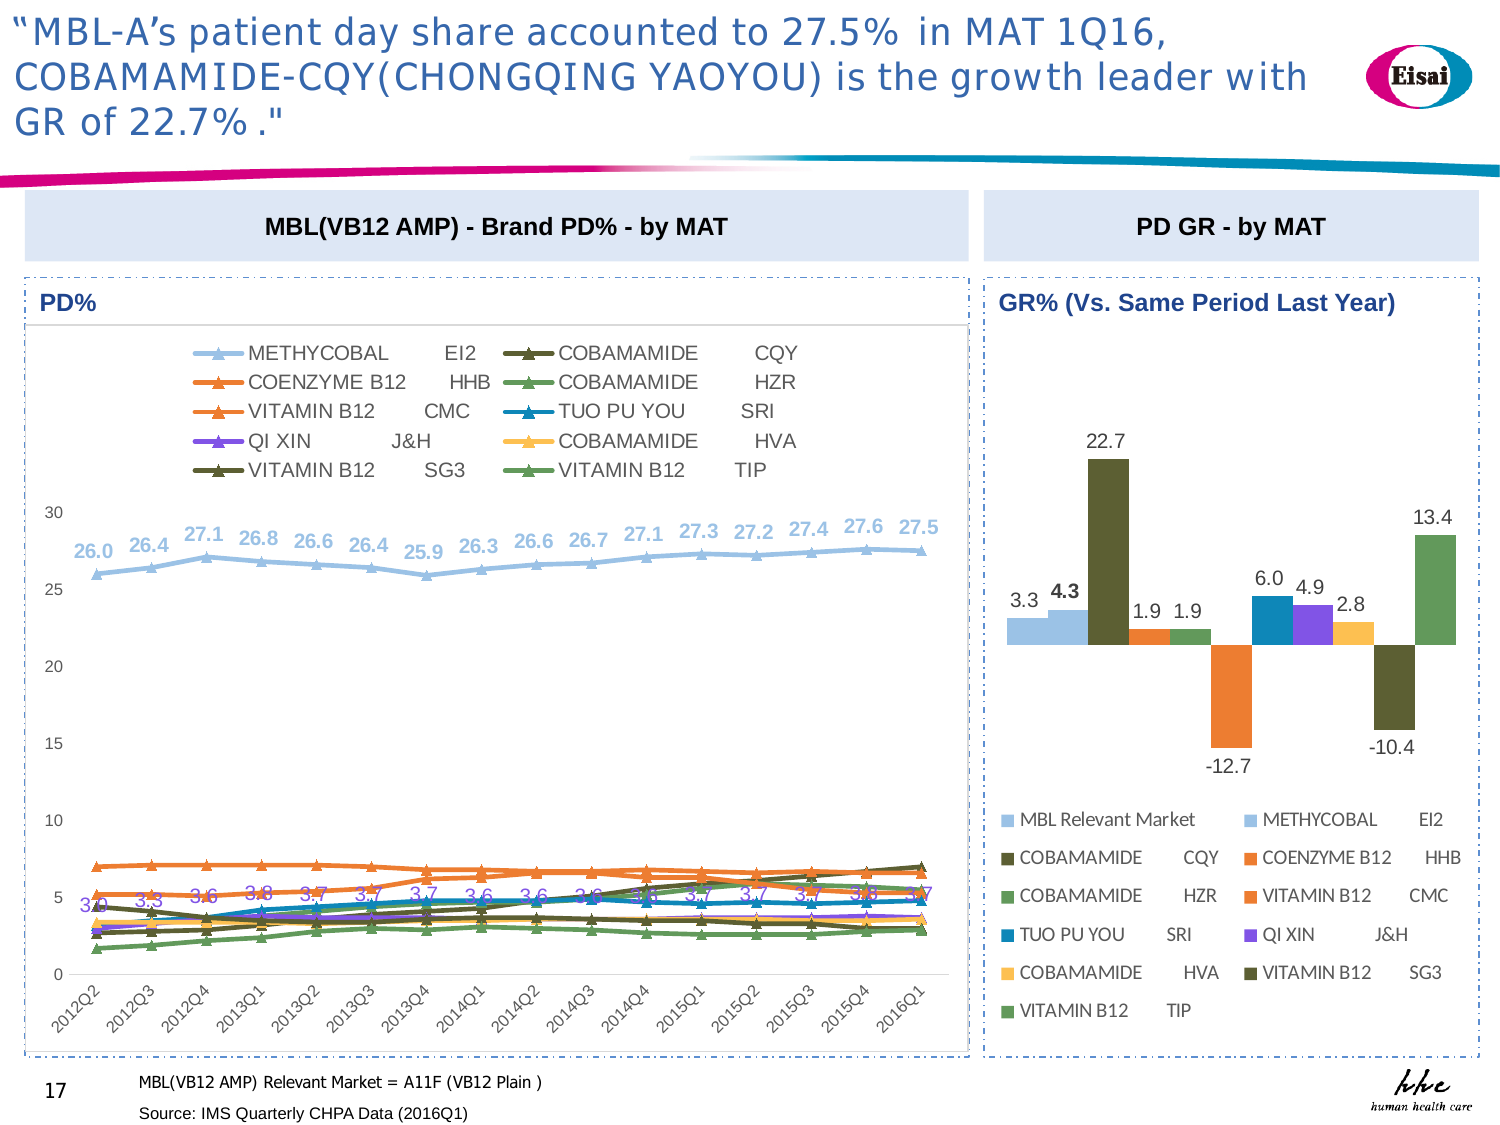

“MBL-A’s patient day share accounted to 27.5% in MAT 1Q16, COBAMAMIDE-CQY(CHONGQING YAOYOU) is the growth leader with GR of 22.7%."
MBL(VB12 AMP) - Brand PD% - by MAT
PD GR - by MAT

PD%
GR% (Vs. Same Period Last Year)

### Chart

| Category | METHYCOBAL         EI2 | COBAMAMIDE         CQY | COENZYME B12       HHB | COBAMAMIDE         HZR | VITAMIN B12        CMC | TUO PU YOU         SRI | QI XIN             J&H | COBAMAMIDE         HVA | VITAMIN B12        SG3 | VITAMIN B12        TIP |
|---|---|---|---|---|---|---|---|---|---|---|
| 2012Q2 | 26.0 | 2.7 | 7.0 | 3.2 | 5.2 | 3.2 | 3.0 | 3.4 | 4.4 | 1.7 |
| 2012Q3 | 26.4 | 2.8 | 7.1 | 3.4 | 5.2 | 3.5 | 3.3 | 3.4 | 4.1 | 1.9 |
| 2012Q4 | 27.1 | 2.9 | 7.1 | 3.5 | 5.1 | 3.7 | 3.6 | 3.4 | 3.7 | 2.2 |
| 2013Q1 | 26.8 | 3.2 | 7.1 | 3.8 | 5.3 | 4.2 | 3.8 | 3.4 | 3.5 | 2.4 |
| 2013Q2 | 26.6 | 3.6 | 7.1 | 4.1 | 5.4 | 4.4 | 3.7 | 3.3 | 3.4 | 2.8 |
| 2013Q3 | 26.4 | 3.9 | 7.0 | 4.4 | 5.6 | 4.6 | 3.7 | 3.4 | 3.4 | 3.0 |
| 2013Q4 | 25.9 | 4.1 | 6.8 | 4.6 | 6.2 | 4.8 | 3.7 | 3.5 | 3.6 | 2.9 |
| 2014Q1 | 26.3 | 4.3 | 6.8 | 4.7 | 6.3 | 4.8 | 3.6 | 3.5 | 3.7 | 3.1 |
| 2014Q2 | 26.6 | 4.8 | 6.7 | 4.7 | 6.6 | 4.8 | 3.6 | 3.6 | 3.7 | 3.0 |
| 2014Q3 | 26.7 | 5.1 | 6.7 | 4.9 | 6.6 | 4.9 | 3.6 | 3.6 | 3.6 | 2.9 |
| 2014Q4 | 27.1 | 5.6 | 6.8 | 5.2 | 6.3 | 4.7 | 3.6 | 3.6 | 3.5 | 2.7 |
| 2015Q1 | 27.3 | 5.9 | 6.7 | 5.6 | 6.3 | 4.6 | 3.7 | 3.6 | 3.5 | 2.6 |
| 2015Q2 | 27.2 | 6.1 | 6.6 | 5.9 | 5.9 | 4.7 | 3.7 | 3.6 | 3.3 | 2.6 |
| 2015Q3 | 27.4 | 6.4 | 6.7 | 5.8 | 5.5 | 4.6 | 3.7 | 3.5 | 3.3 | 2.6 |
| 2015Q4 | 27.6 | 6.7 | 6.6 | 5.7 | 5.3 | 4.7 | 3.8 | 3.5 | 3.0 | 2.8 |
| 2016Q1 | 27.5 | 7.0 | 6.6 | 5.5 | 5.3 | 4.8 | 3.7 | 3.6 | 3.0 | 2.9 |

### Chart

| Category |  |  |  |  |  |  |  |  |  |  |  |
|---|---|---|---|---|---|---|---|---|---|---|---|
MBL(VB12 AMP) Relevant Market = A11F (VB12 Plain )
17
Source: IMS Quarterly CHPA Data (2016Q1)